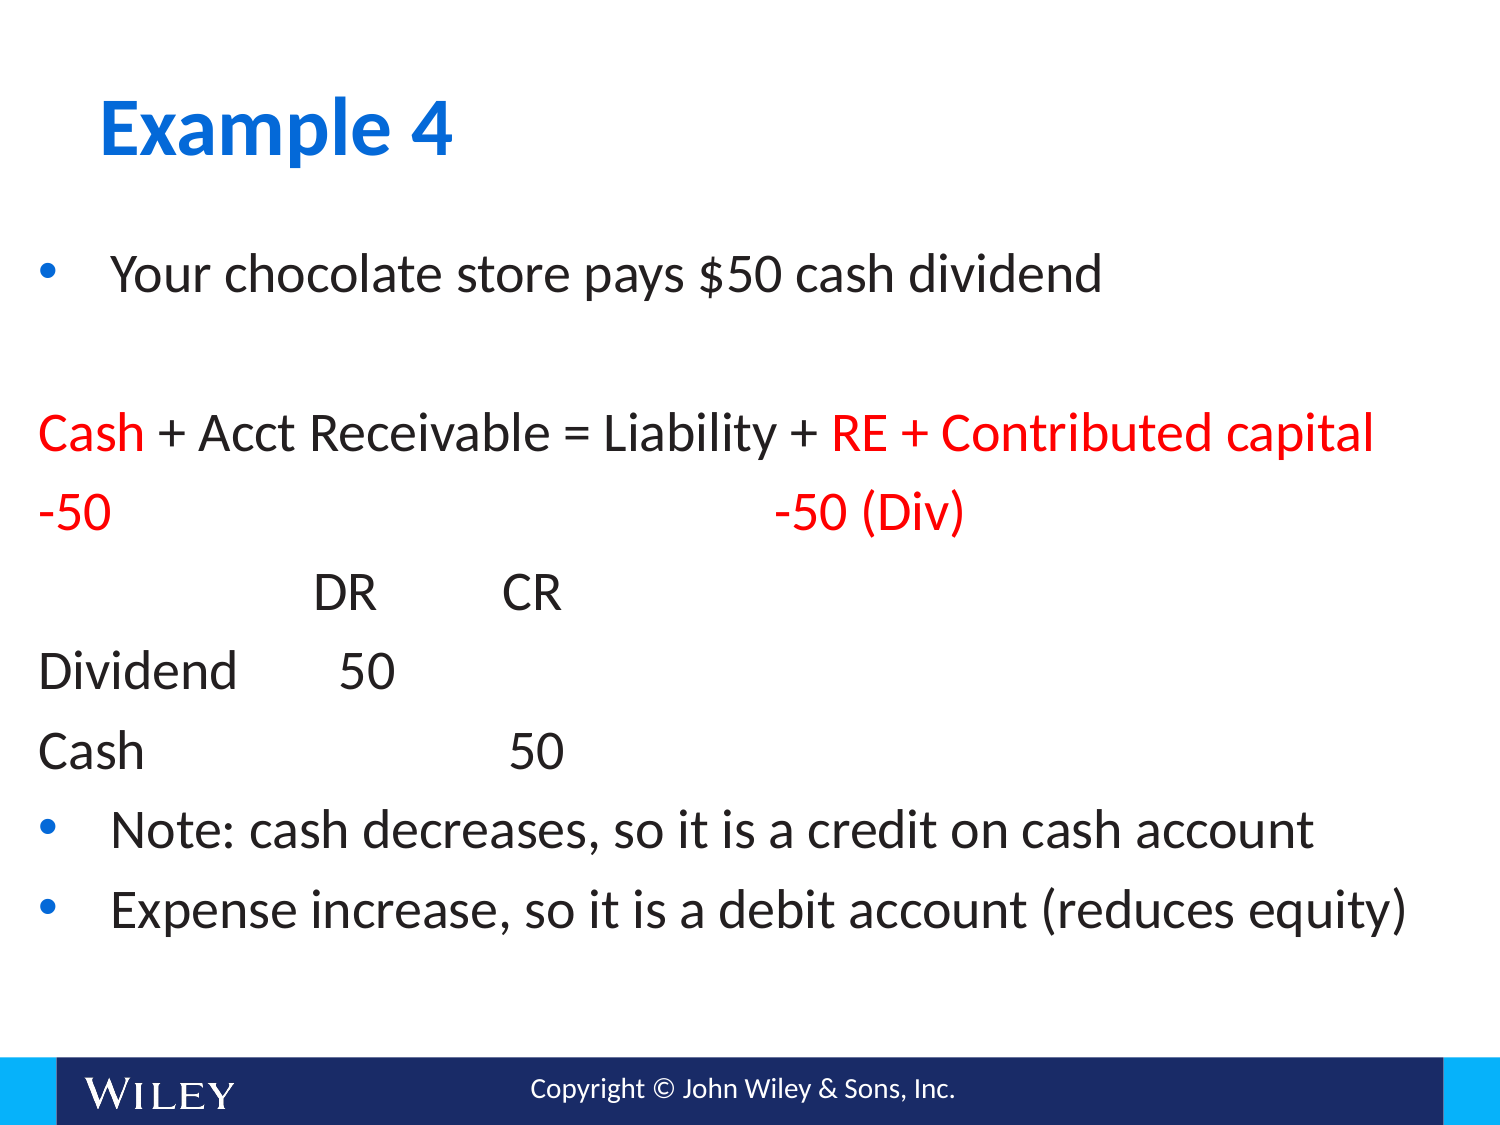

# Example 4
Your chocolate store pays $50 cash dividend

Cash + Acct Receivable = Liability + RE + Contributed capital
-50                                                     -50 (Div)
                      DR          CR
Dividend        50
Cash                             50
Note: cash decreases, so it is a credit on cash account
Expense increase, so it is a debit account (reduces equity)